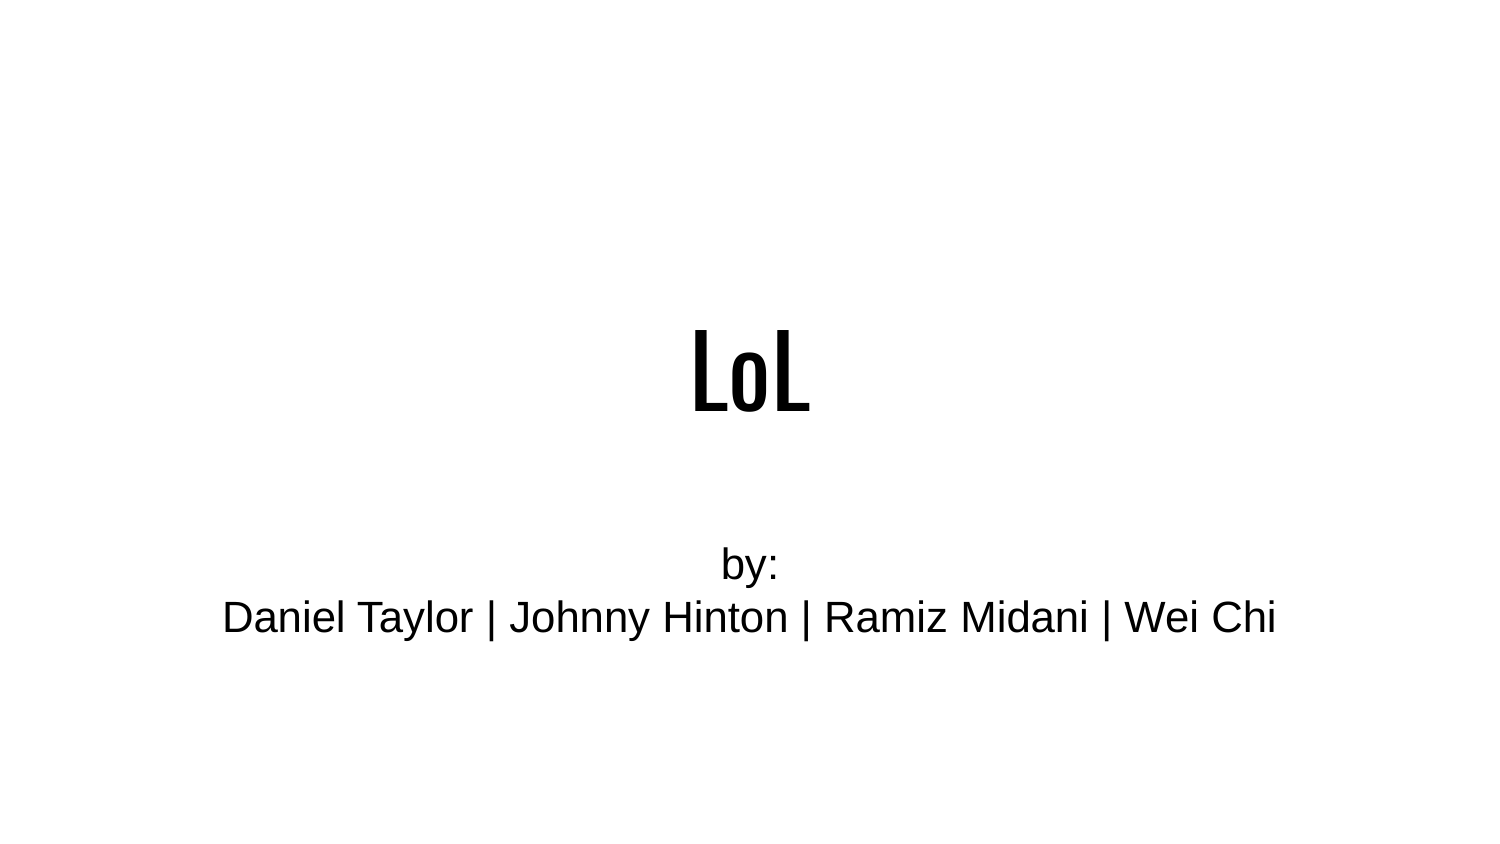

# LoL
by:
Daniel Taylor | Johnny Hinton | Ramiz Midani | Wei Chi